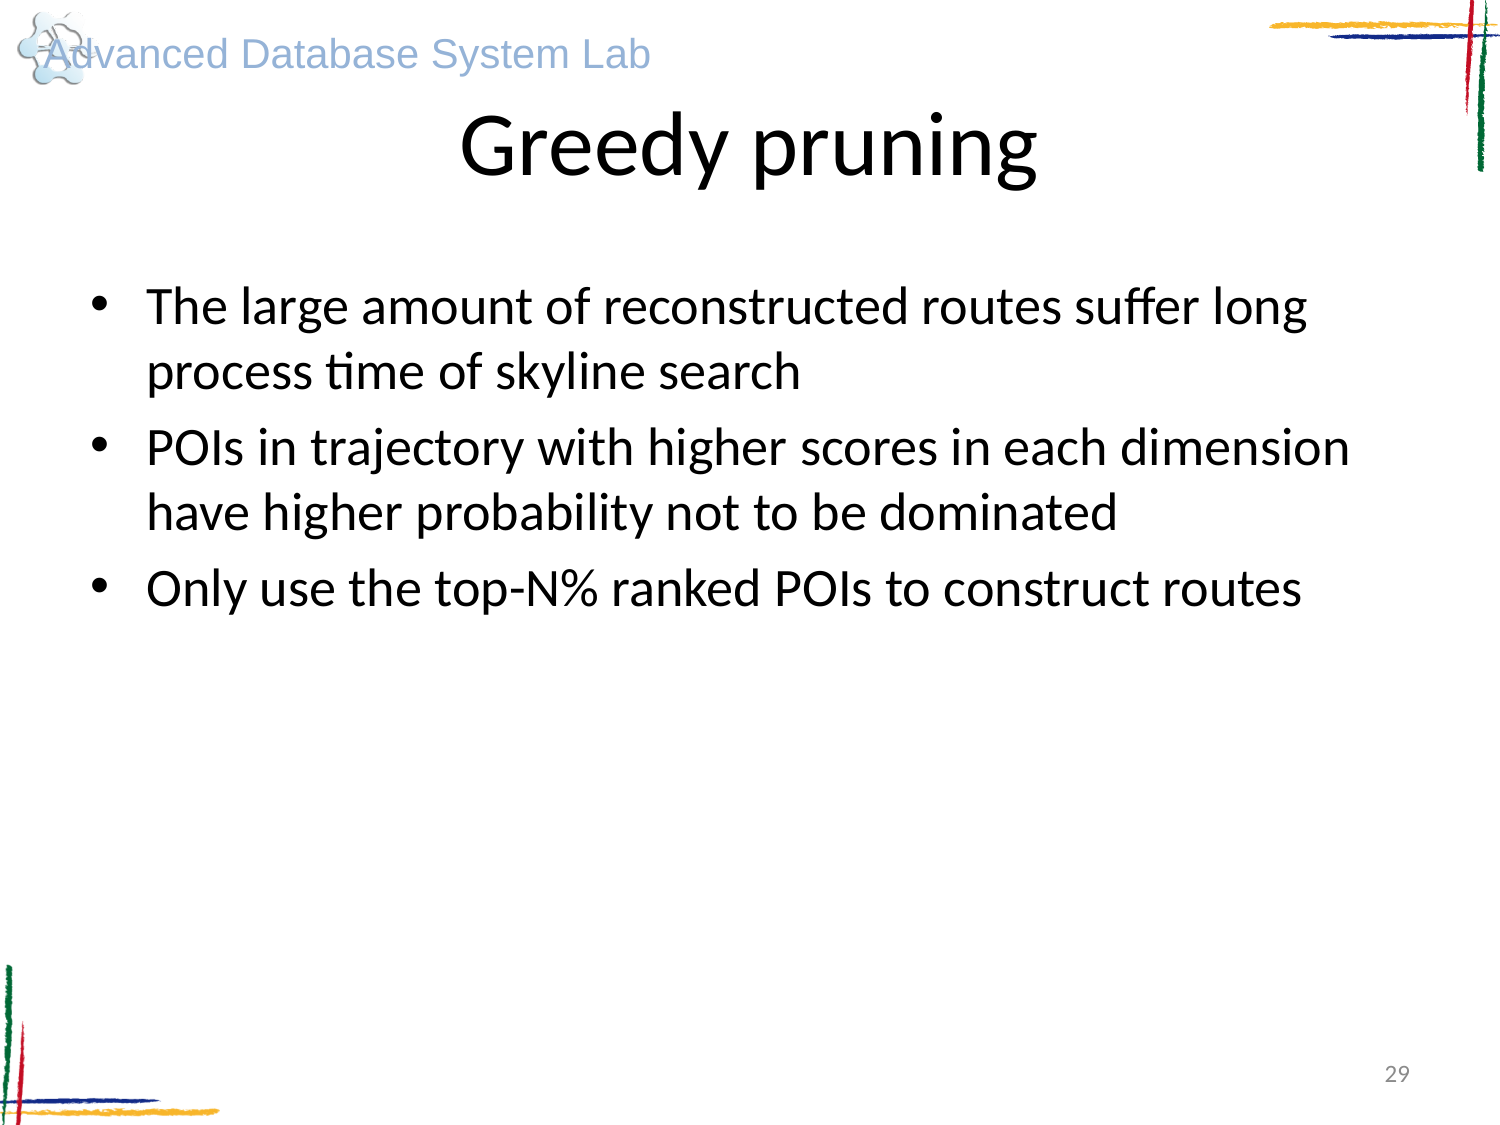

# Greedy pruning
The large amount of reconstructed routes suffer long process time of skyline search
POIs in trajectory with higher scores in each dimension have higher probability not to be dominated
Only use the top-N% ranked POIs to construct routes

29